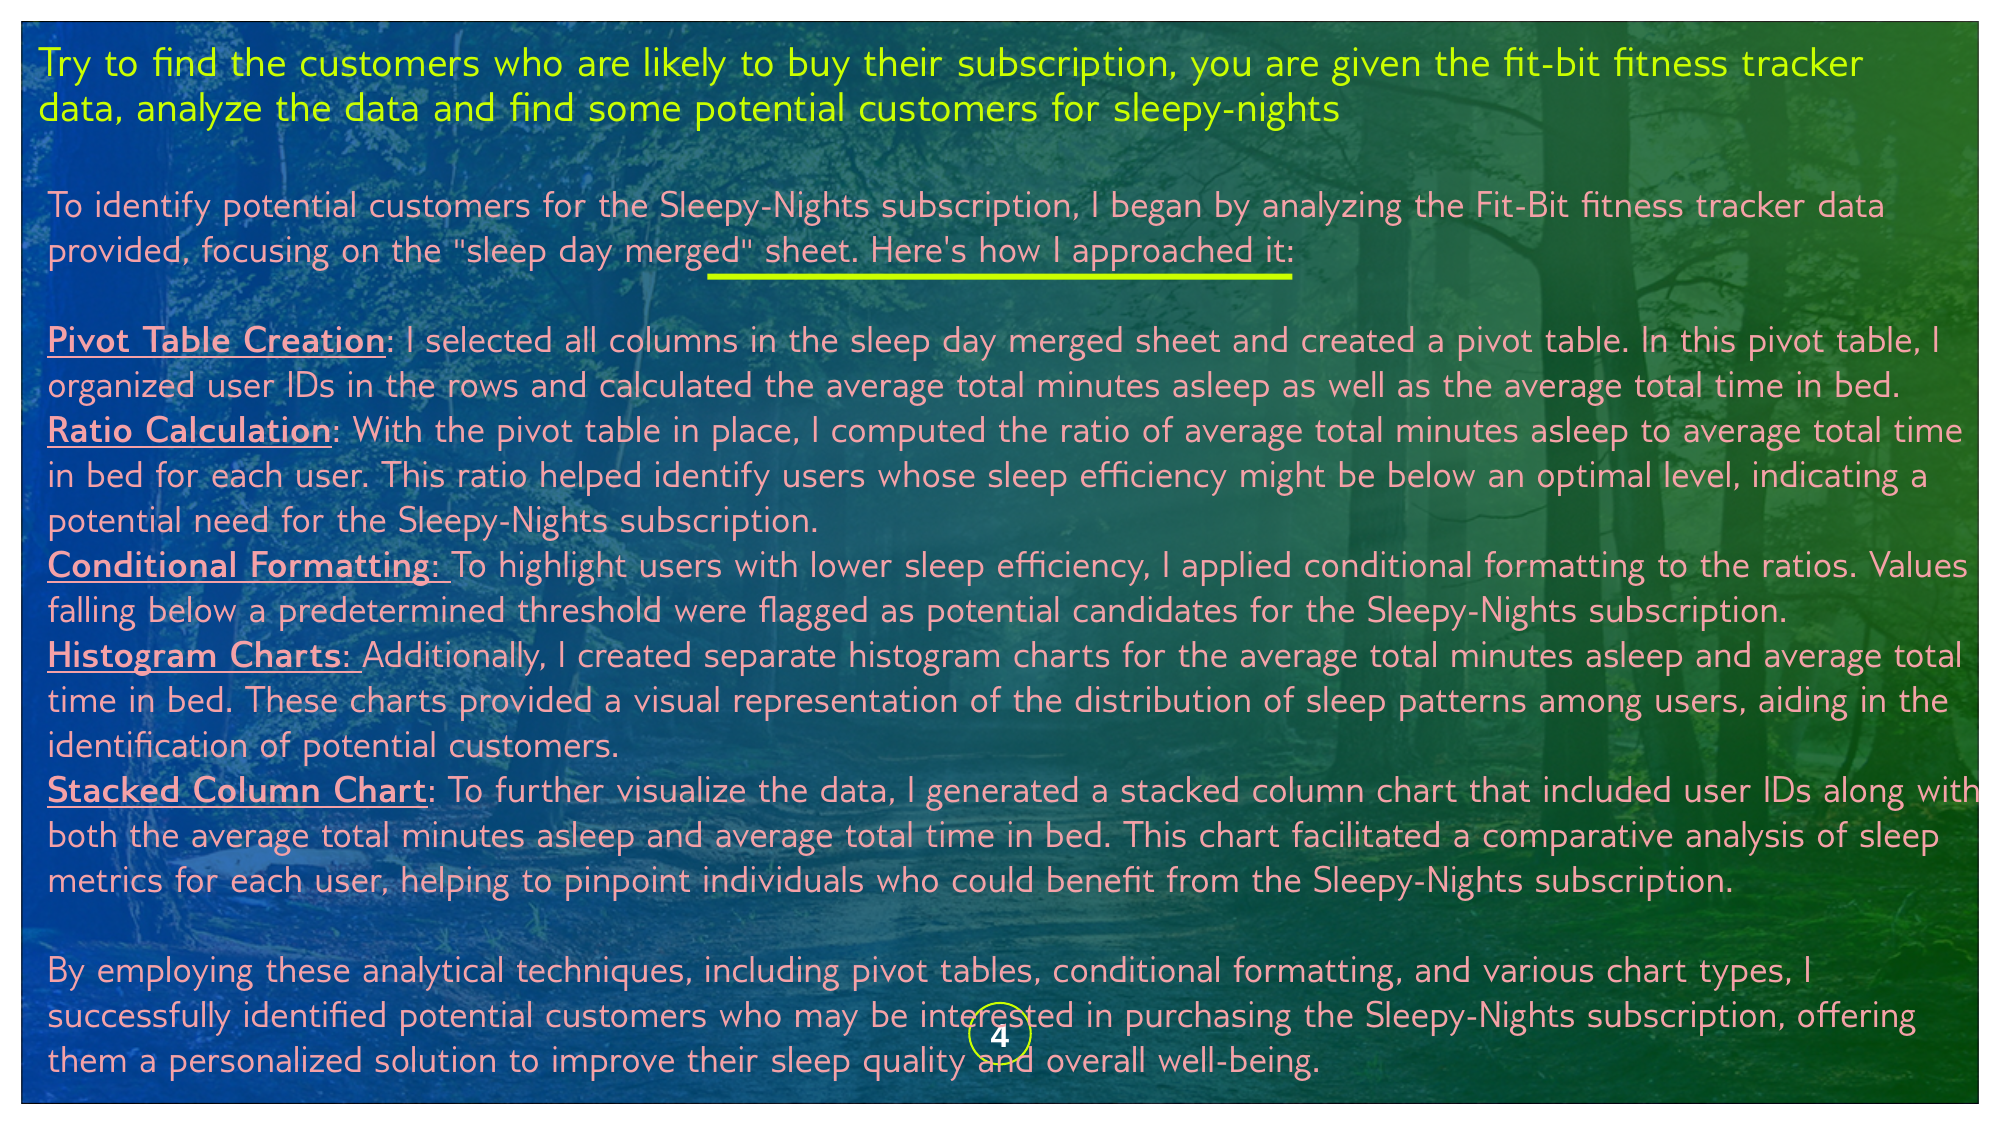

# Try to find the customers who are likely to buy their subscription, you are given the fit-bit fitness tracker data, analyze the data and find some potential customers for sleepy-nights
To identify potential customers for the Sleepy-Nights subscription, I began by analyzing the Fit-Bit fitness tracker data provided, focusing on the "sleep day merged" sheet. Here's how I approached it:

Pivot Table Creation: I selected all columns in the sleep day merged sheet and created a pivot table. In this pivot table, I organized user IDs in the rows and calculated the average total minutes asleep as well as the average total time in bed.
Ratio Calculation: With the pivot table in place, I computed the ratio of average total minutes asleep to average total time in bed for each user. This ratio helped identify users whose sleep efficiency might be below an optimal level, indicating a potential need for the Sleepy-Nights subscription.
Conditional Formatting: To highlight users with lower sleep efficiency, I applied conditional formatting to the ratios. Values falling below a predetermined threshold were flagged as potential candidates for the Sleepy-Nights subscription.
Histogram Charts: Additionally, I created separate histogram charts for the average total minutes asleep and average total time in bed. These charts provided a visual representation of the distribution of sleep patterns among users, aiding in the identification of potential customers.
Stacked Column Chart: To further visualize the data, I generated a stacked column chart that included user IDs along with both the average total minutes asleep and average total time in bed. This chart facilitated a comparative analysis of sleep metrics for each user, helping to pinpoint individuals who could benefit from the Sleepy-Nights subscription.

By employing these analytical techniques, including pivot tables, conditional formatting, and various chart types, I successfully identified potential customers who may be interested in purchasing the Sleepy-Nights subscription, offering them a personalized solution to improve their sleep quality and overall well-being.
4